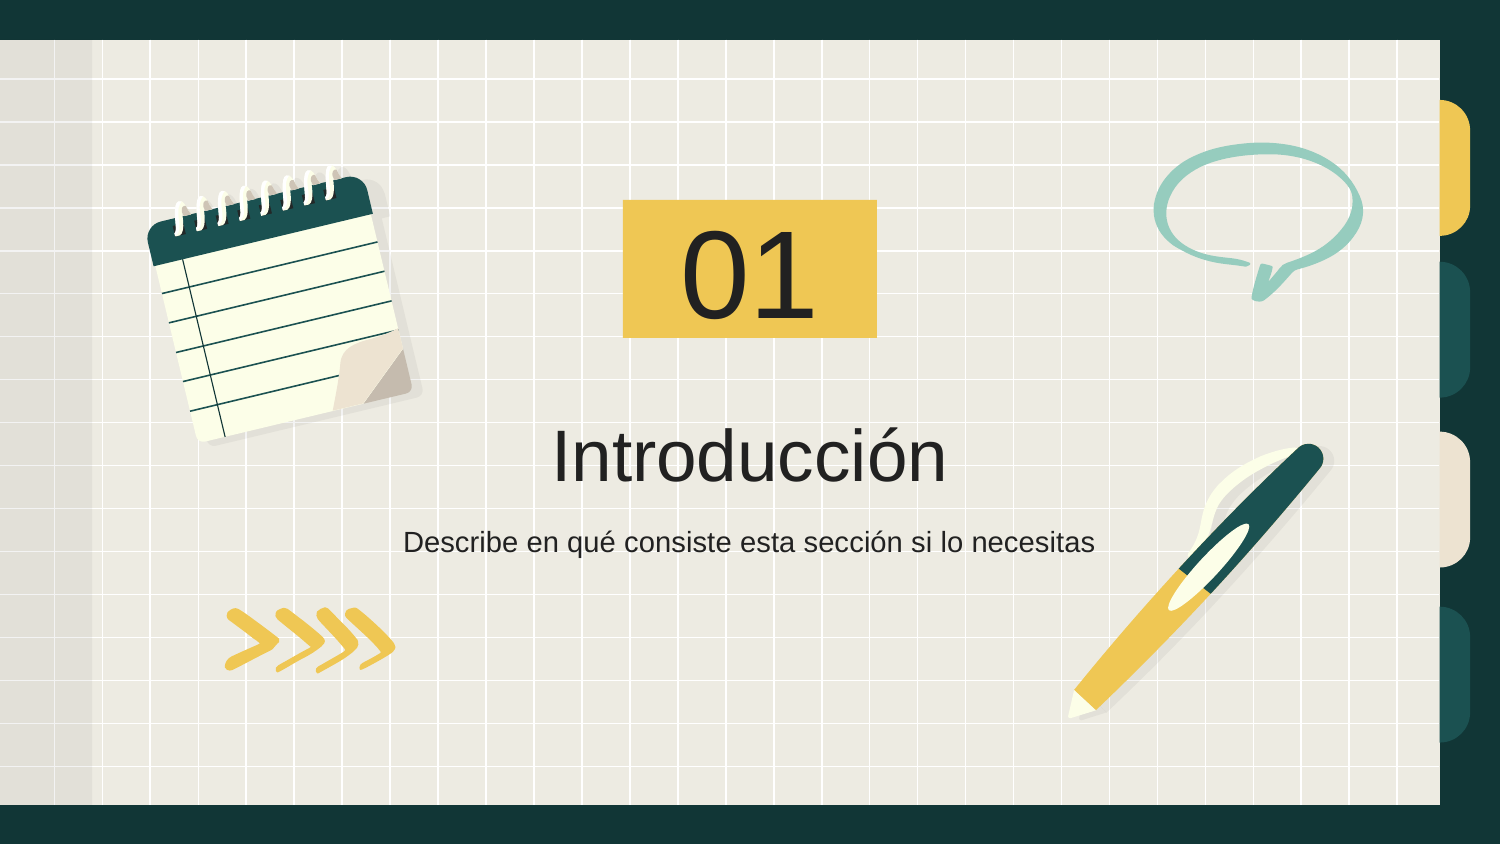

01

# Introducción
Describe en qué consiste esta sección si lo necesitas